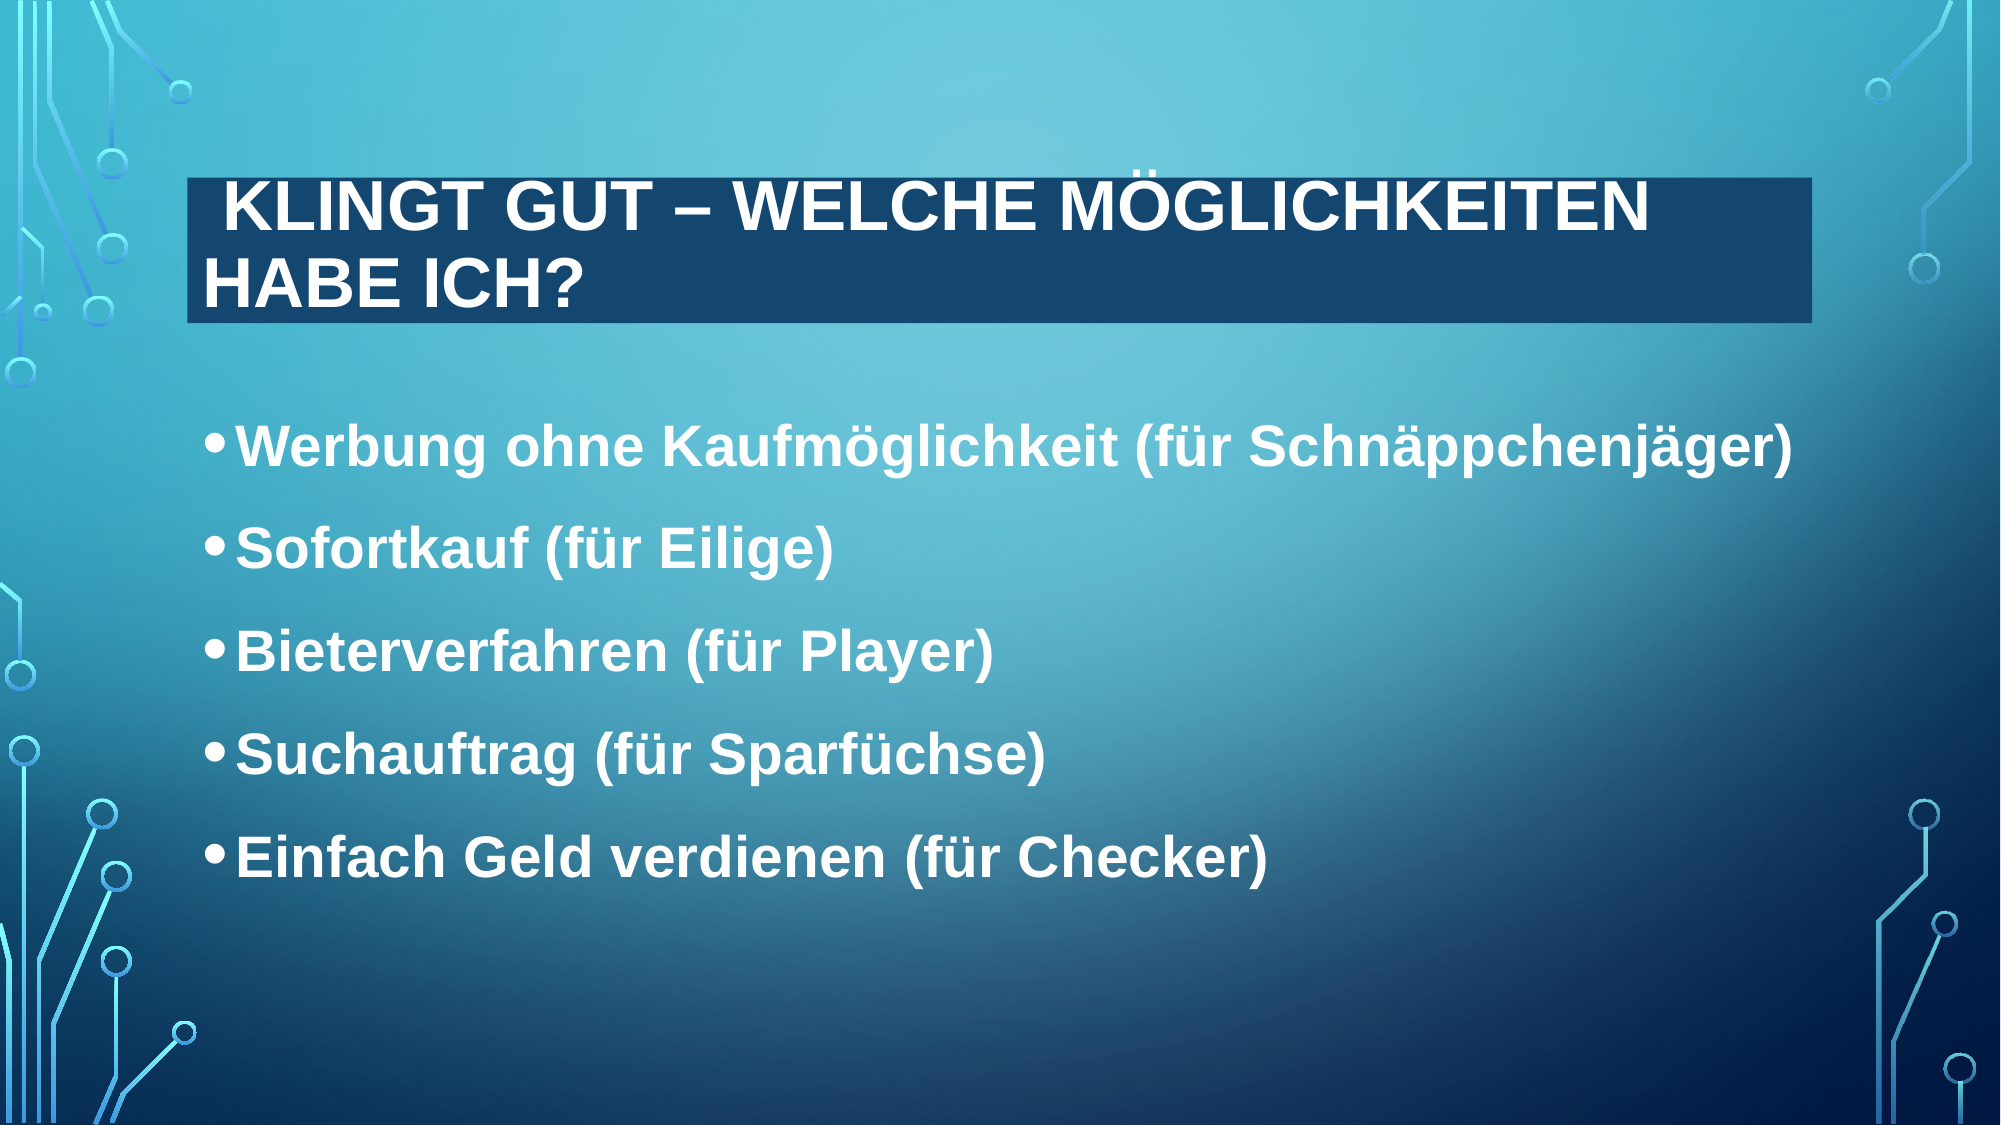

# Klingt gut – welche Möglichkeiten habe ich?
Werbung ohne Kaufmöglichkeit (für Schnäppchenjäger)
Sofortkauf (für Eilige)
Bieterverfahren (für Player)
Suchauftrag (für Sparfüchse)
Einfach Geld verdienen (für Checker)